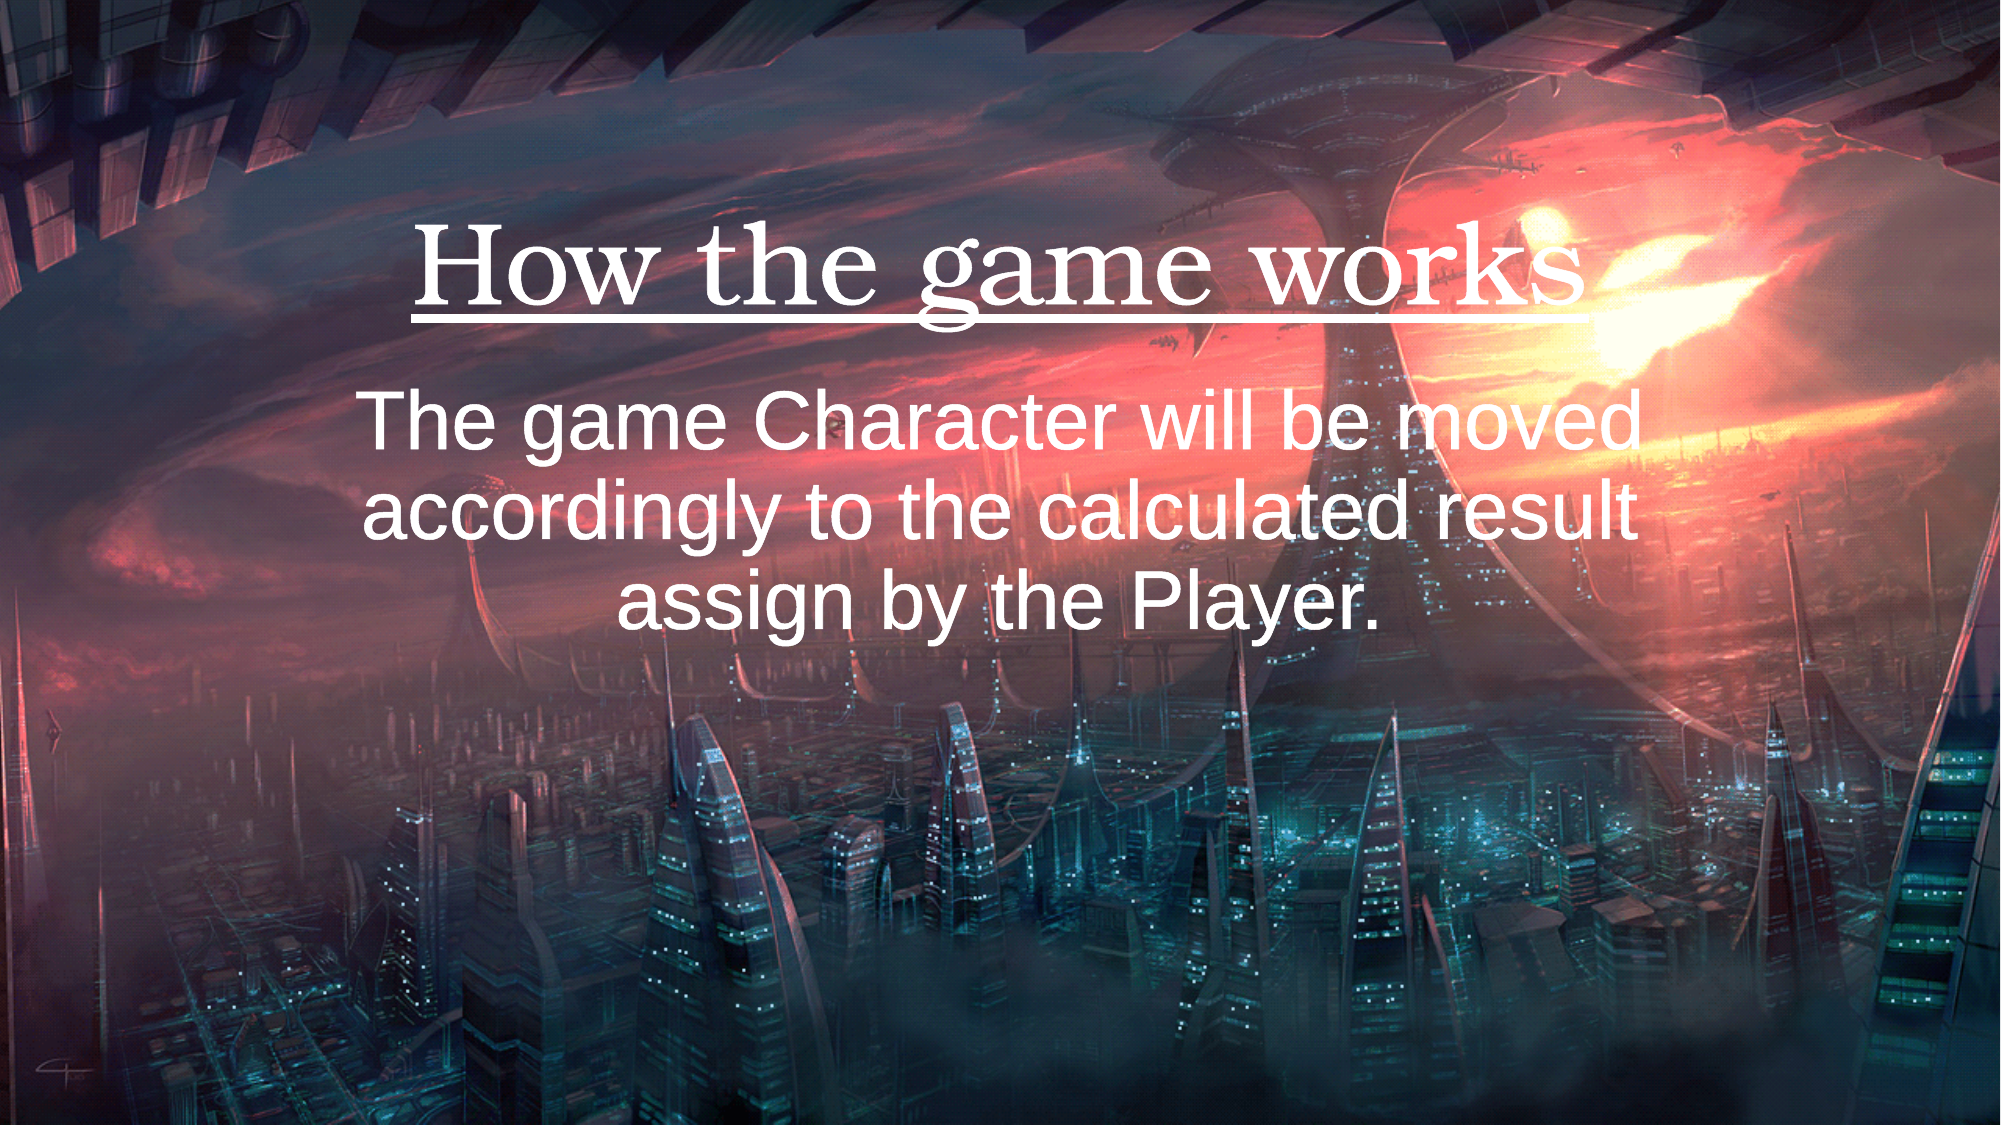

# How the game works
The game Character will be moved accordingly to the calculated result assign by the Player.